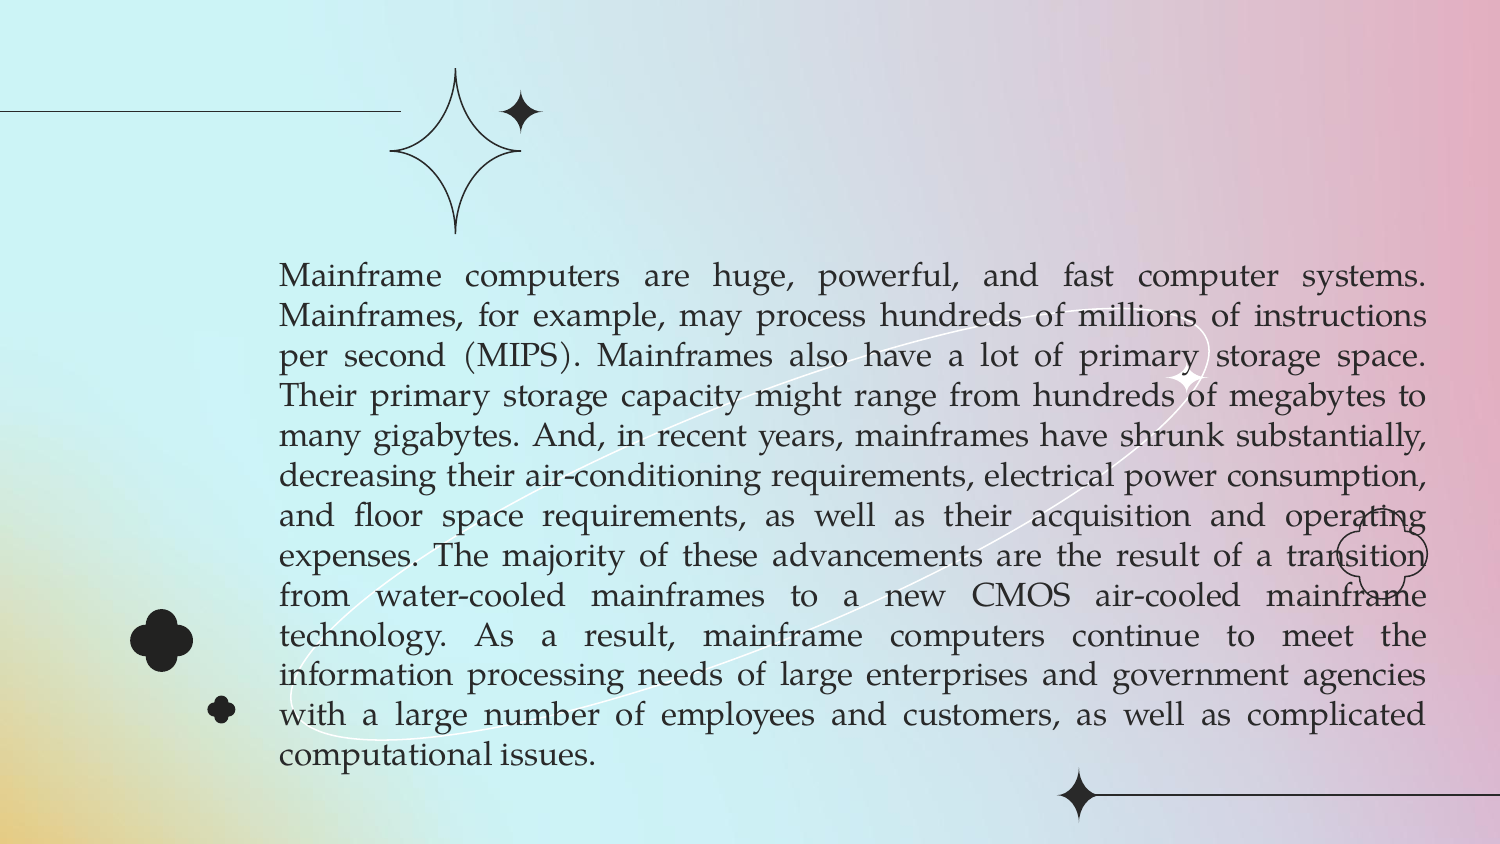

# Mainframe computers are huge, powerful, and fast computer systems. Mainframes, for example, may process hundreds of millions of instructions per second (MIPS). Mainframes also have a lot of primary storage space. Their primary storage capacity might range from hundreds of megabytes to many gigabytes. And, in recent years, mainframes have shrunk substantially, decreasing their air-conditioning requirements, electrical power consumption, and floor space requirements, as well as their acquisition and operating expenses. The majority of these advancements are the result of a transition from water-cooled mainframes to a new CMOS air-cooled mainframe technology. As a result, mainframe computers continue to meet the information processing needs of large enterprises and government agencies with a large number of employees and customers, as well as complicated computational issues.